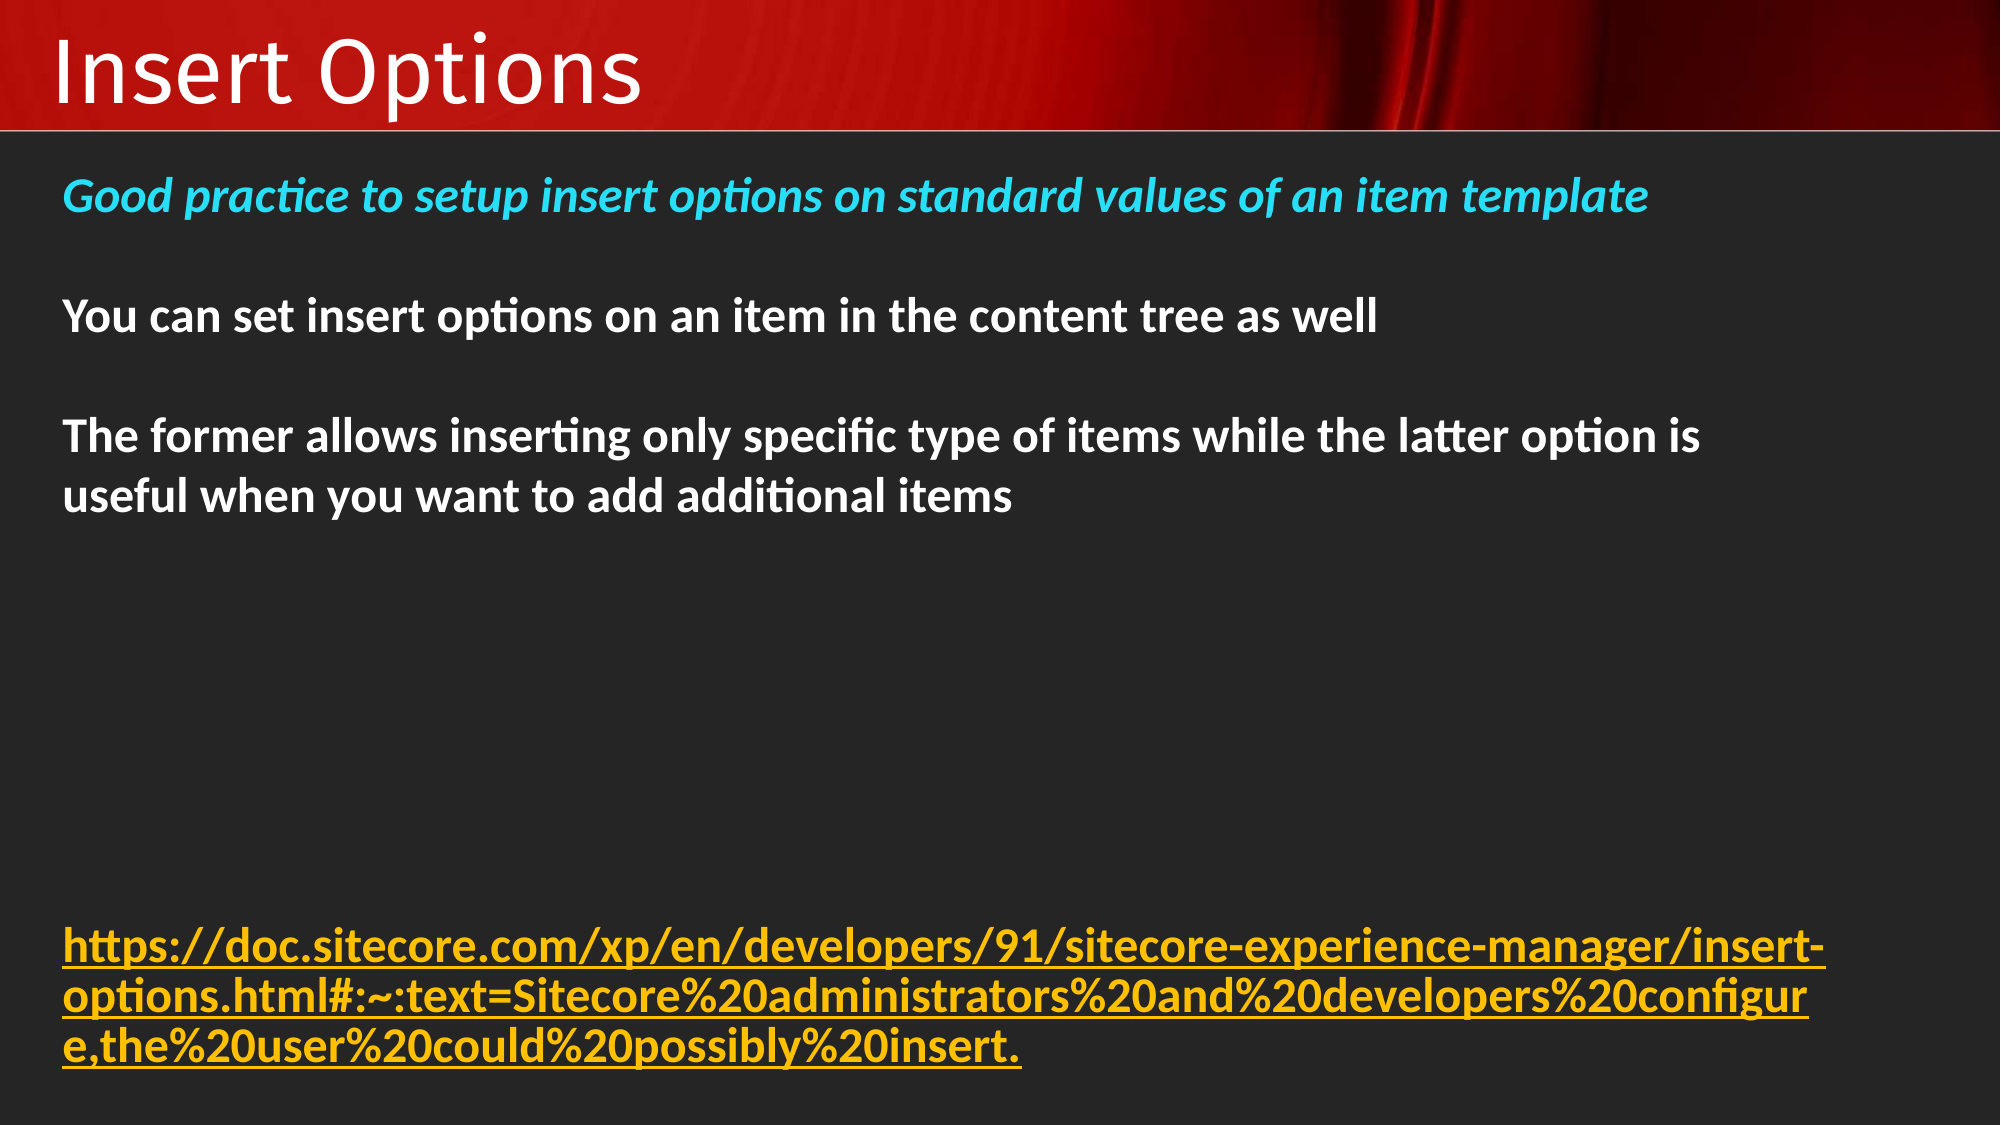

# Insert Options
Good practice to setup insert options on standard values of an item template

You can set insert options on an item in the content tree as well

The former allows inserting only specific type of items while the latter option is useful when you want to add additional items

https://doc.sitecore.com/xp/en/developers/91/sitecore-experience-manager/insert-options.html#:~:text=Sitecore%20administrators%20and%20developers%20configure,the%20user%20could%20possibly%20insert.